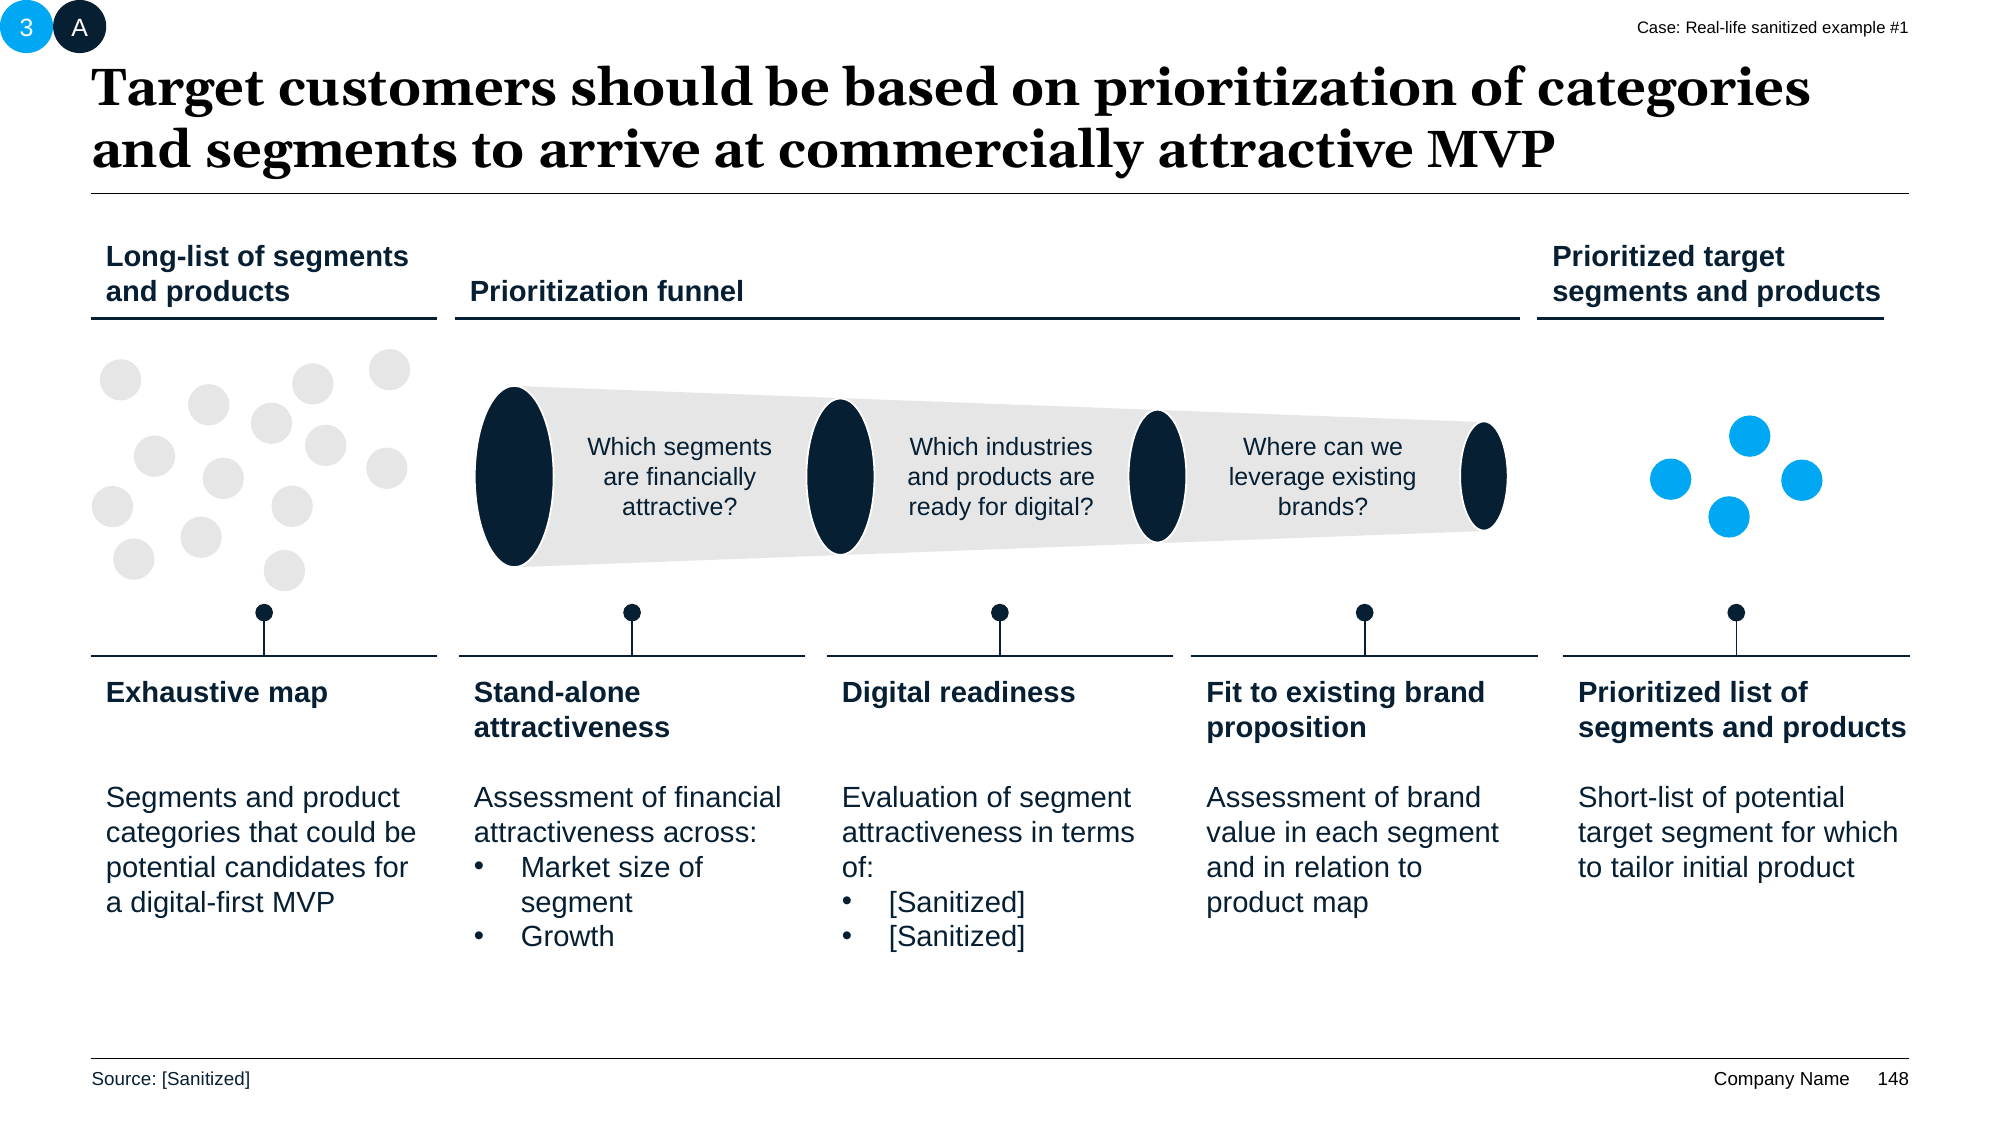

3
A

Case: Real-life sanitized example #1
# Target customers should be based on prioritization of categories and segments to arrive at commercially attractive MVP
Long-list of segments and products
Prioritized target segments and products
Prioritization funnel

Which segments are financially attractive?
Which industries and products are ready for digital?
Where can we leverage existing brands?

Exhaustive map
Segments and product categories that could be potential candidates for a digital-first MVP
Stand-alone attractiveness

Assessment of financial attractiveness across:
Market size of segment
Growth
Digital readiness

Evaluation of segment attractiveness in terms of:
[Sanitized]
[Sanitized]
Fit to existing brand proposition

Assessment of brand value in each segment and in relation to product map
Prioritized list of segments and products

Short-list of potential target segment for which to tailor initial product
Source: [Sanitized]